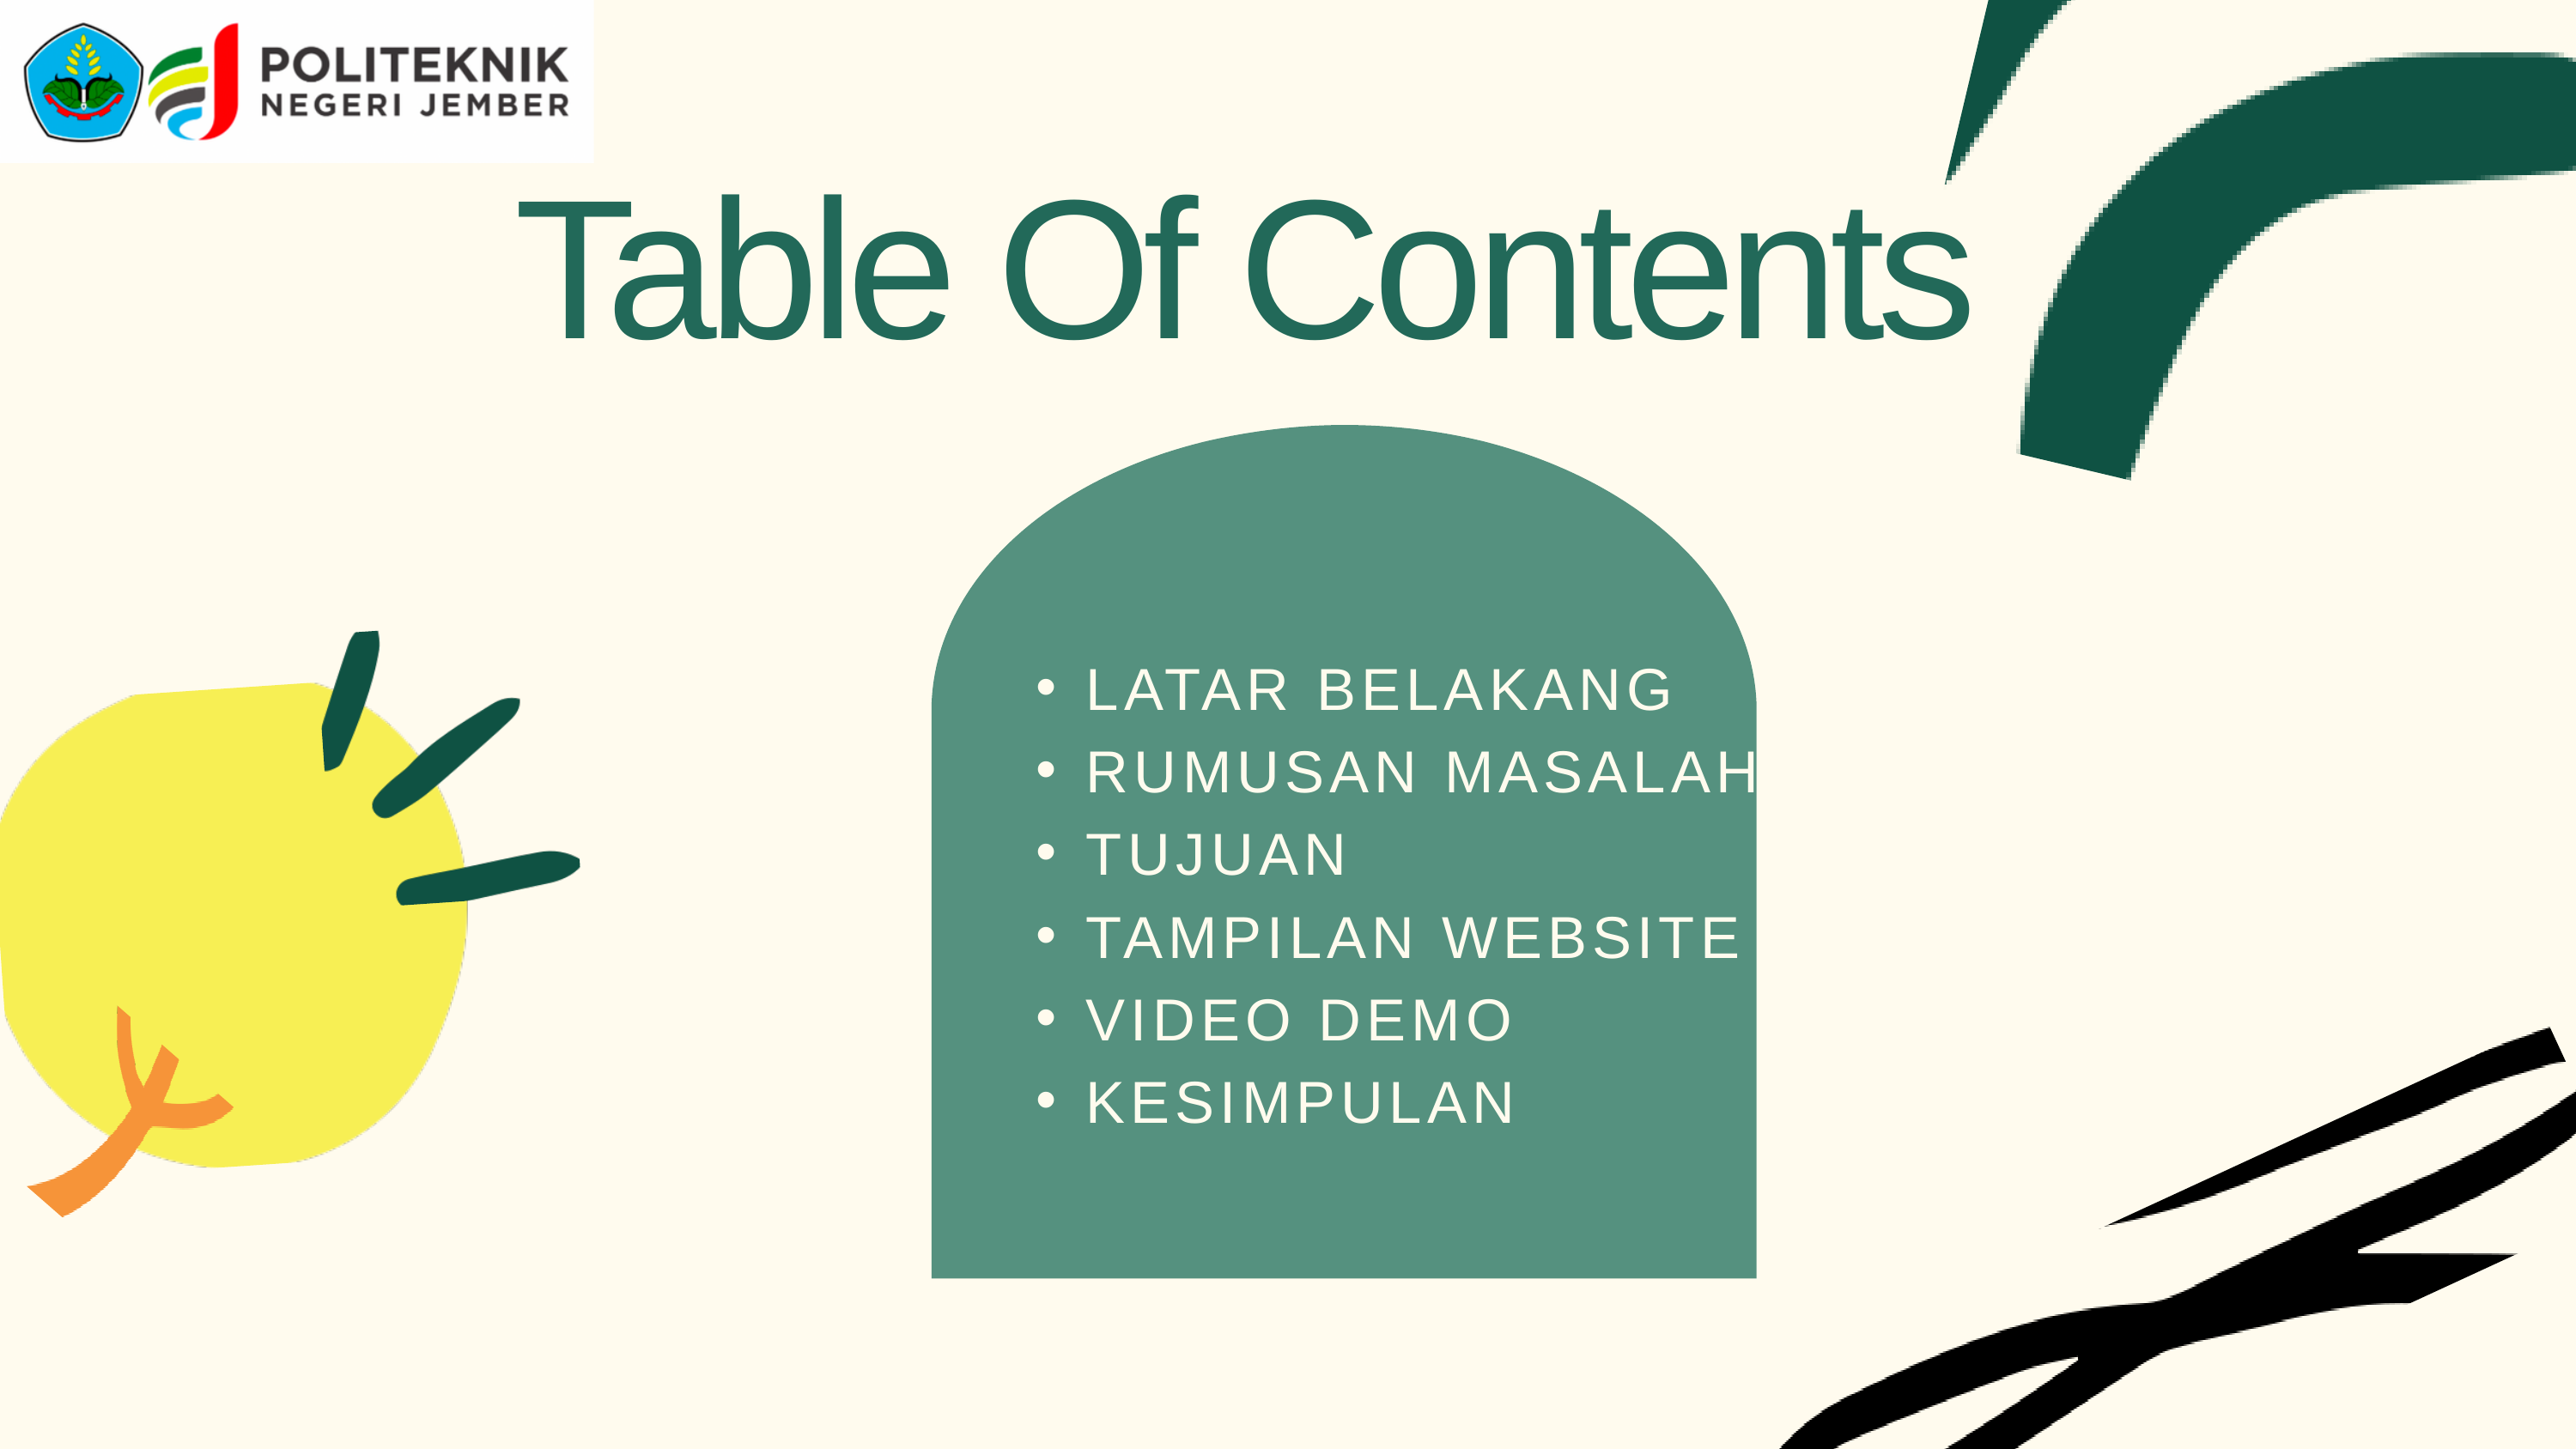

Table Of Contents

KETIGA

LATAR BELAKANG
RUMUSAN MASALAH
TUJUAN
TAMPILAN WEBSITE
VIDEO DEMO
KESIMPULAN